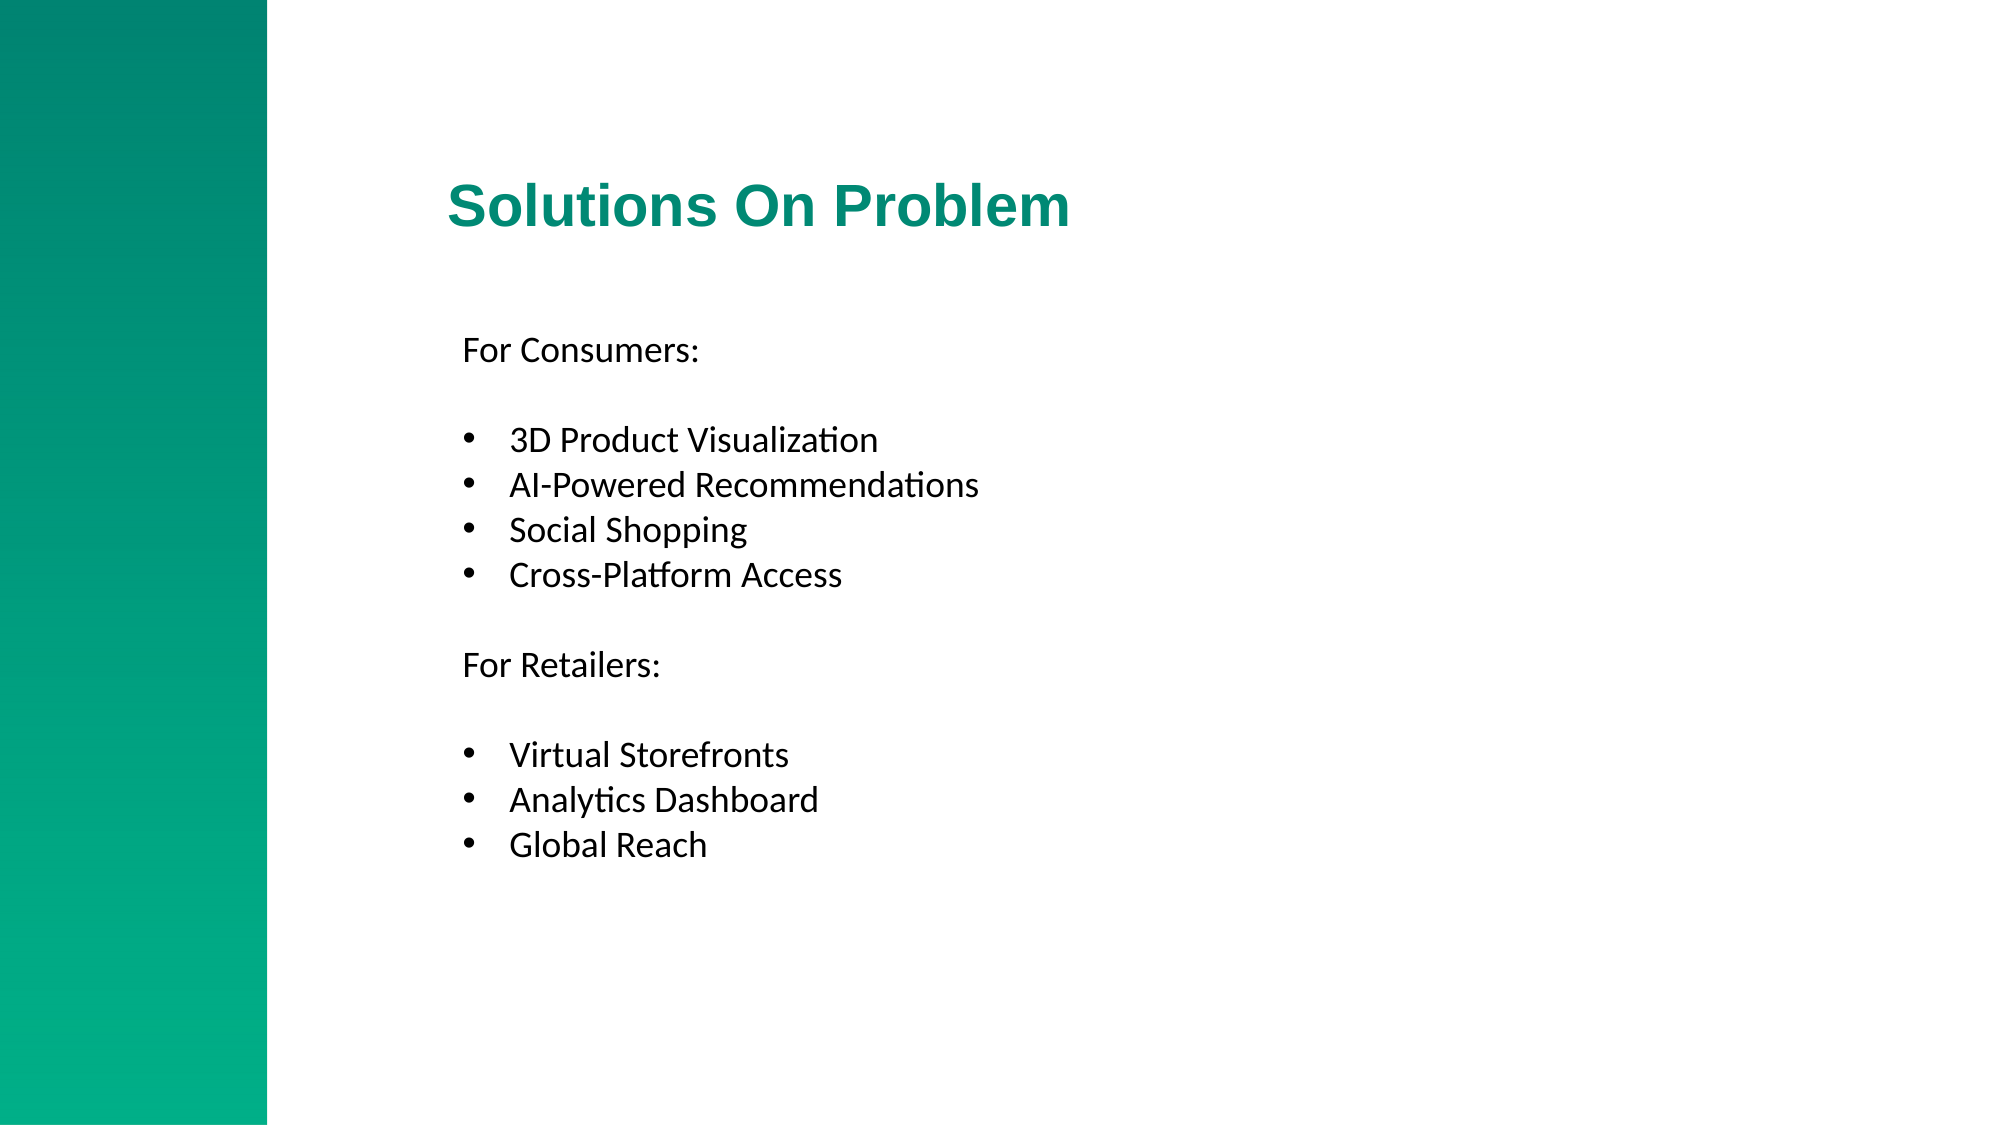

# Solutions On Problem
For Consumers:

3D Product Visualization
AI-Powered Recommendations
Social Shopping
Cross-Platform Access

For Retailers:

Virtual Storefronts
Analytics Dashboard
Global Reach